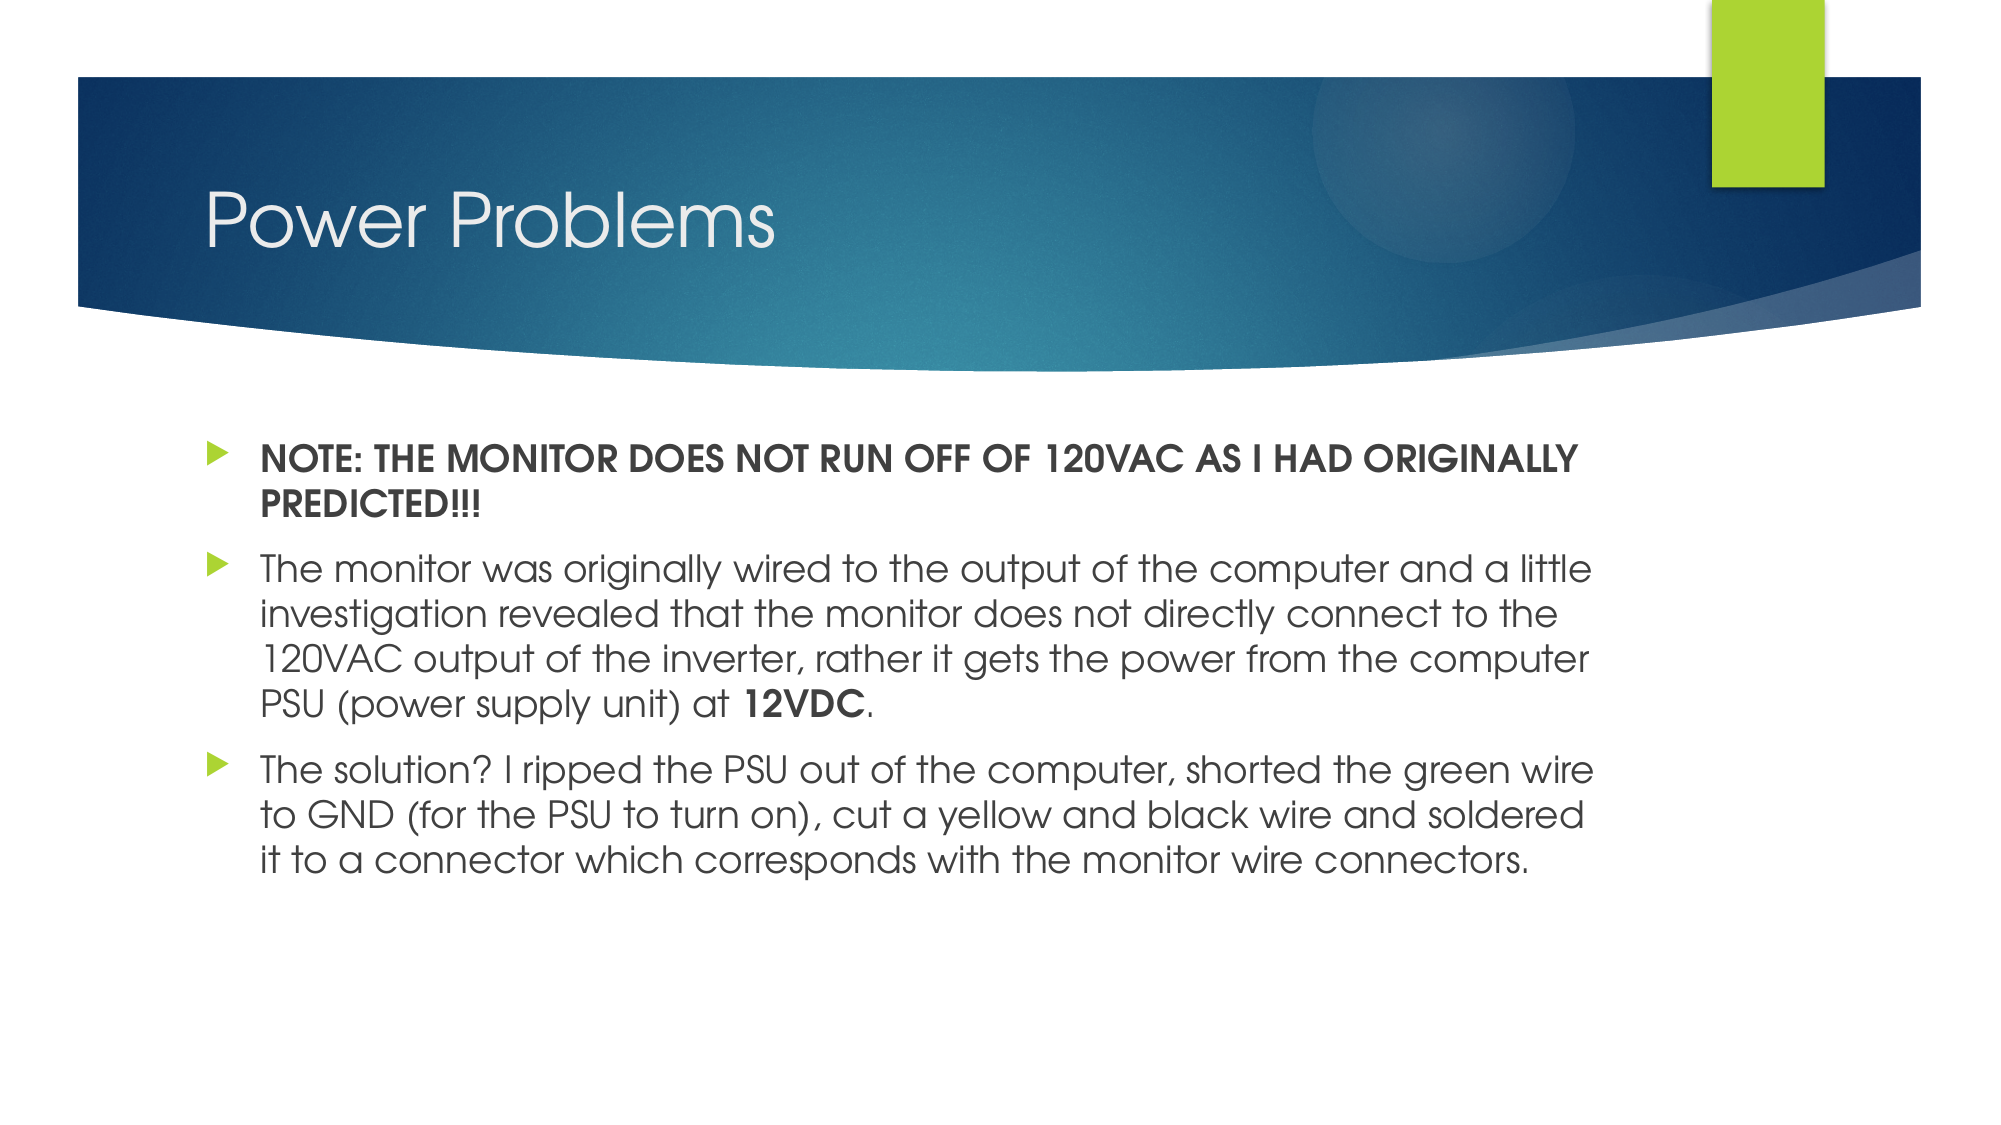

# Power Problems
NOTE: THE MONITOR DOES NOT RUN OFF OF 120VAC AS I HAD ORIGINALLY PREDICTED!!!
The monitor was originally wired to the output of the computer and a little investigation revealed that the monitor does not directly connect to the 120VAC output of the inverter, rather it gets the power from the computer PSU (power supply unit) at 12VDC.
The solution? I ripped the PSU out of the computer, shorted the green wire to GND (for the PSU to turn on), cut a yellow and black wire and soldered it to a connector which corresponds with the monitor wire connectors.